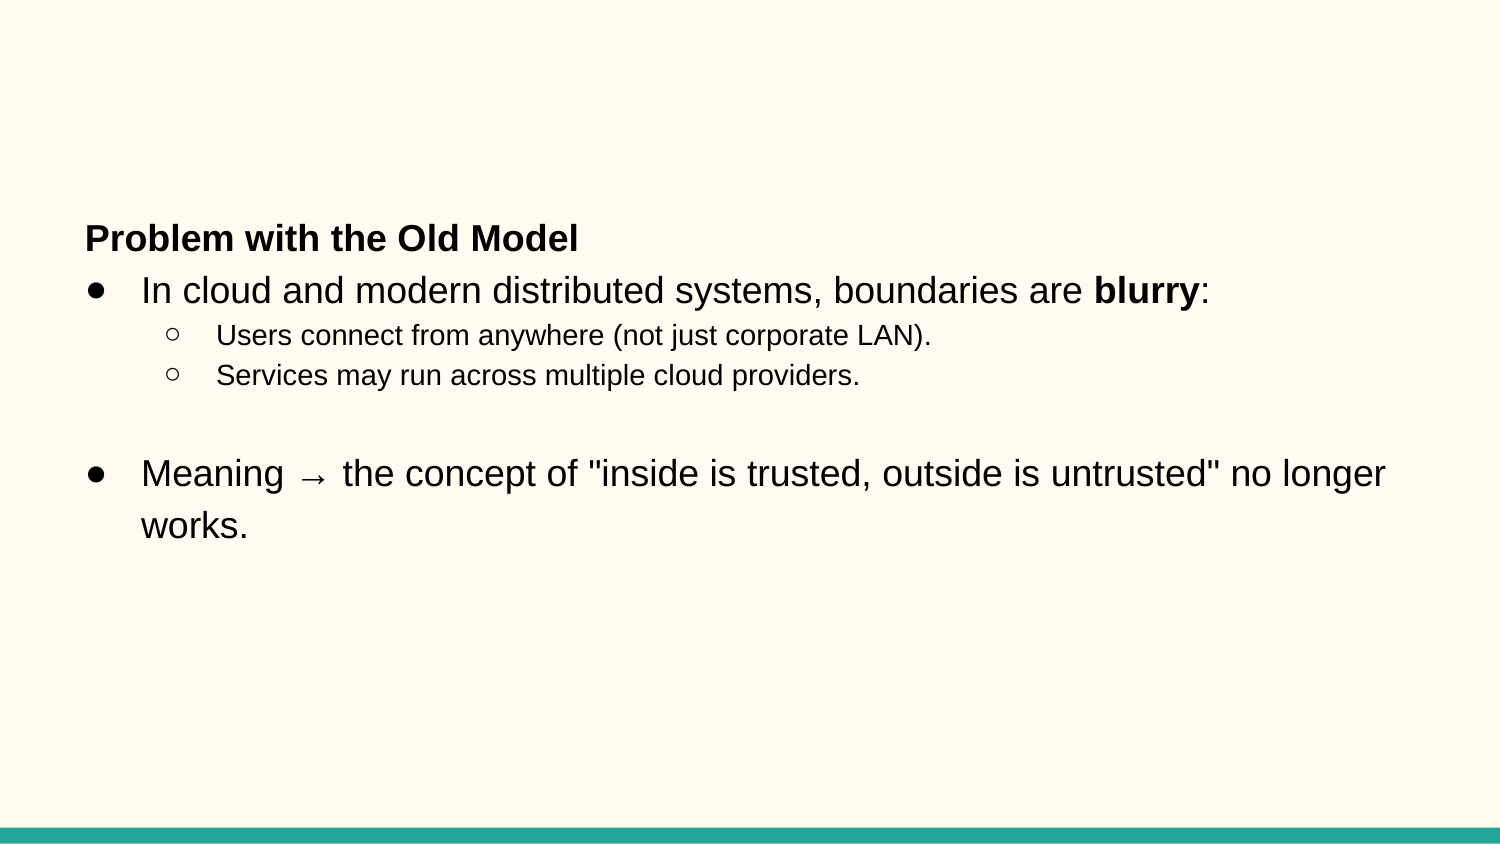

#
Problem with the Old Model
In cloud and modern distributed systems, boundaries are blurry:
Users connect from anywhere (not just corporate LAN).
Services may run across multiple cloud providers.

Meaning → the concept of "inside is trusted, outside is untrusted" no longer works.